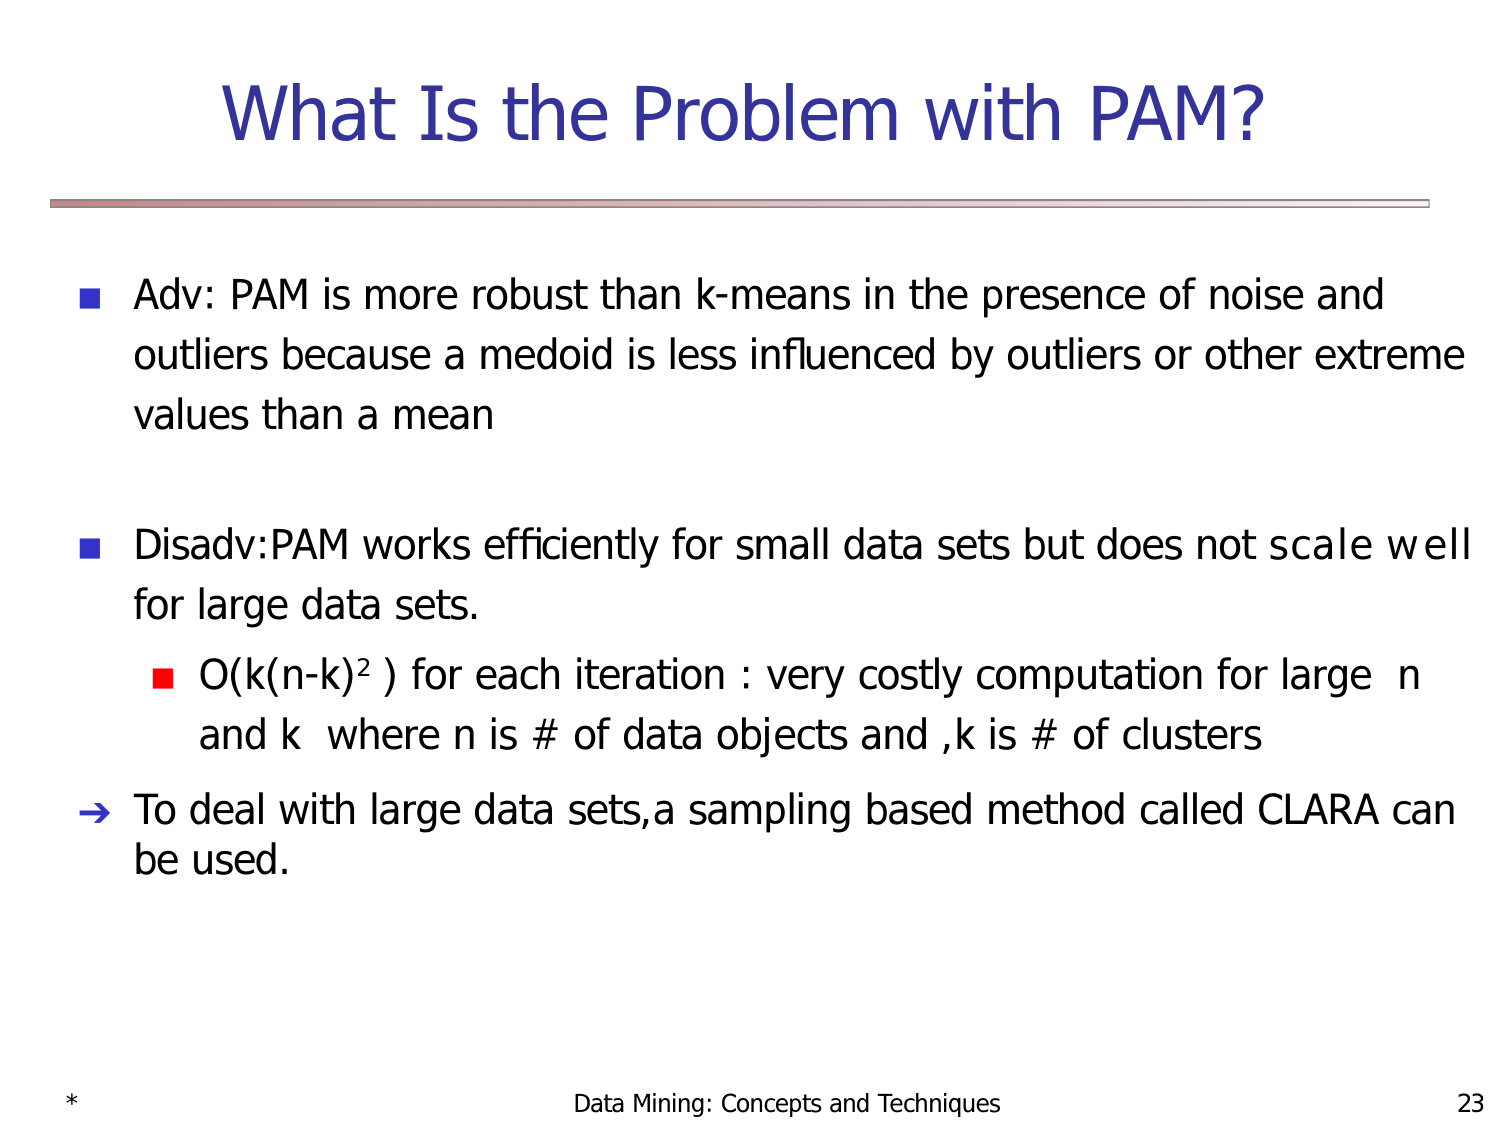

# What Is the Problem with PAM?
Adv: PAM is more robust than k-means in the presence of noise and outliers because a medoid is less influenced by outliers or other extreme values than a mean

Disadv:PAM works efficiently for small data sets but does not scale well for large data sets.
O(k(n-k)2 ) for each iteration : very costly computation for large  n and k  where n is # of data objects and ,k is # of clusters
To deal with large data sets,a sampling based method called CLARA can be used.

*
Data Mining: Concepts and Techniques
23